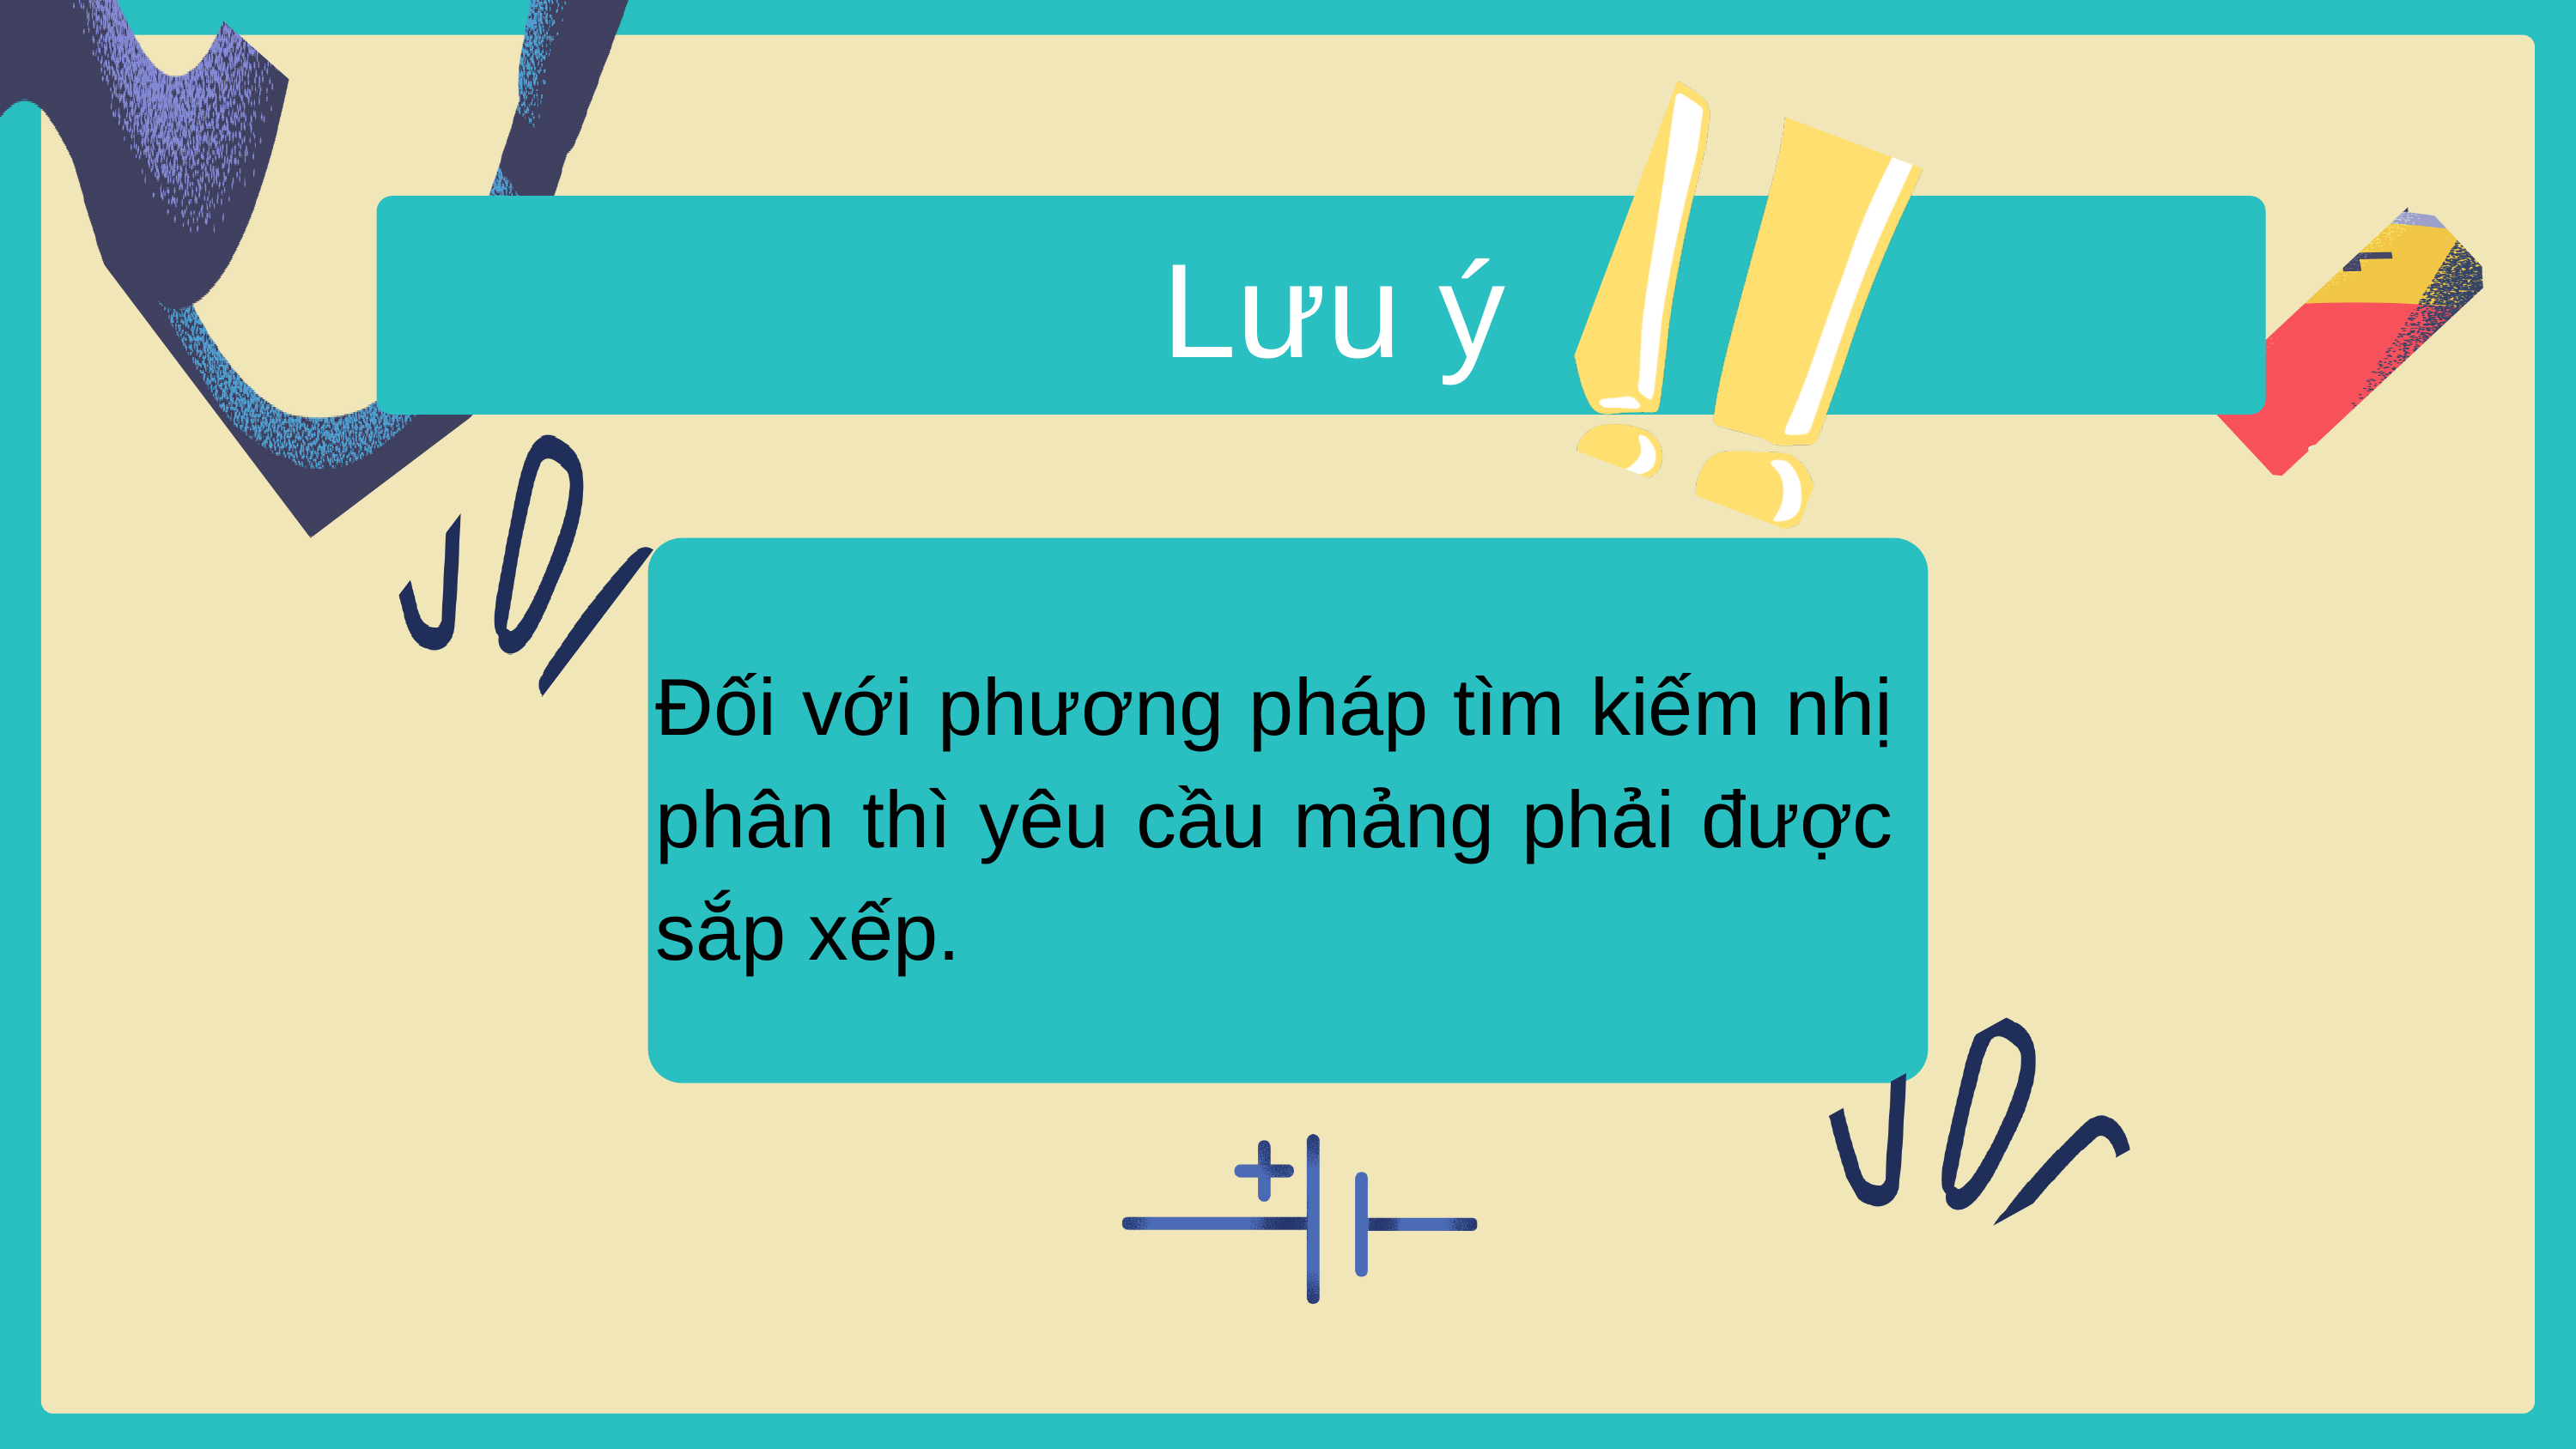

Lưu ý

Đối với phương pháp tìm kiếm nhị phân thì yêu cầu mảng phải được sắp xếp.